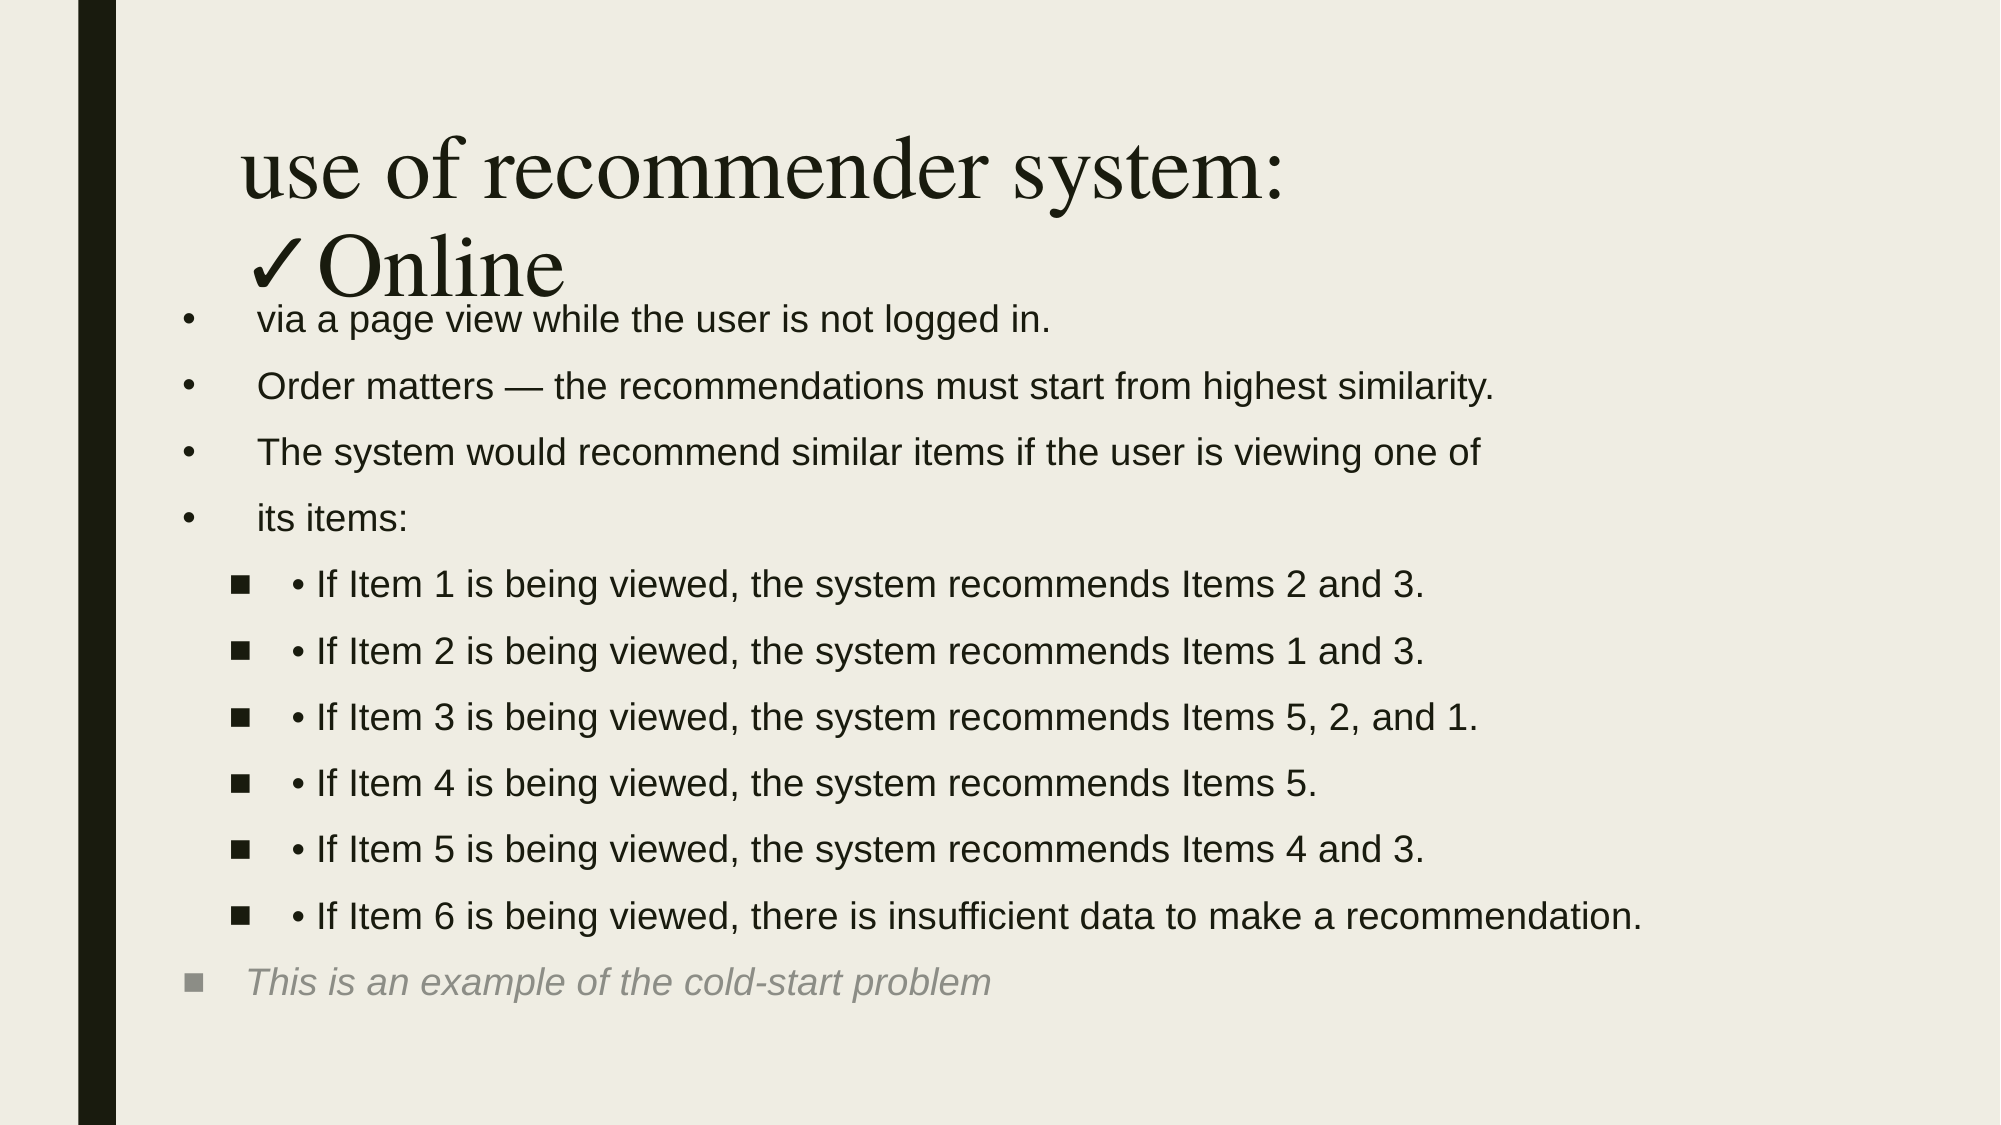

# use of recommender system: ✓Online
via a page view while the user is not logged in.
Order matters — the recommendations must start from highest similarity.
The system would recommend similar items if the user is viewing one of
its items:
• If Item 1 is being viewed, the system recommends Items 2 and 3.
• If Item 2 is being viewed, the system recommends Items 1 and 3.
• If Item 3 is being viewed, the system recommends Items 5, 2, and 1.
• If Item 4 is being viewed, the system recommends Items 5.
• If Item 5 is being viewed, the system recommends Items 4 and 3.
• If Item 6 is being viewed, there is insufficient data to make a recommendation.
This is an example of the cold-start problem